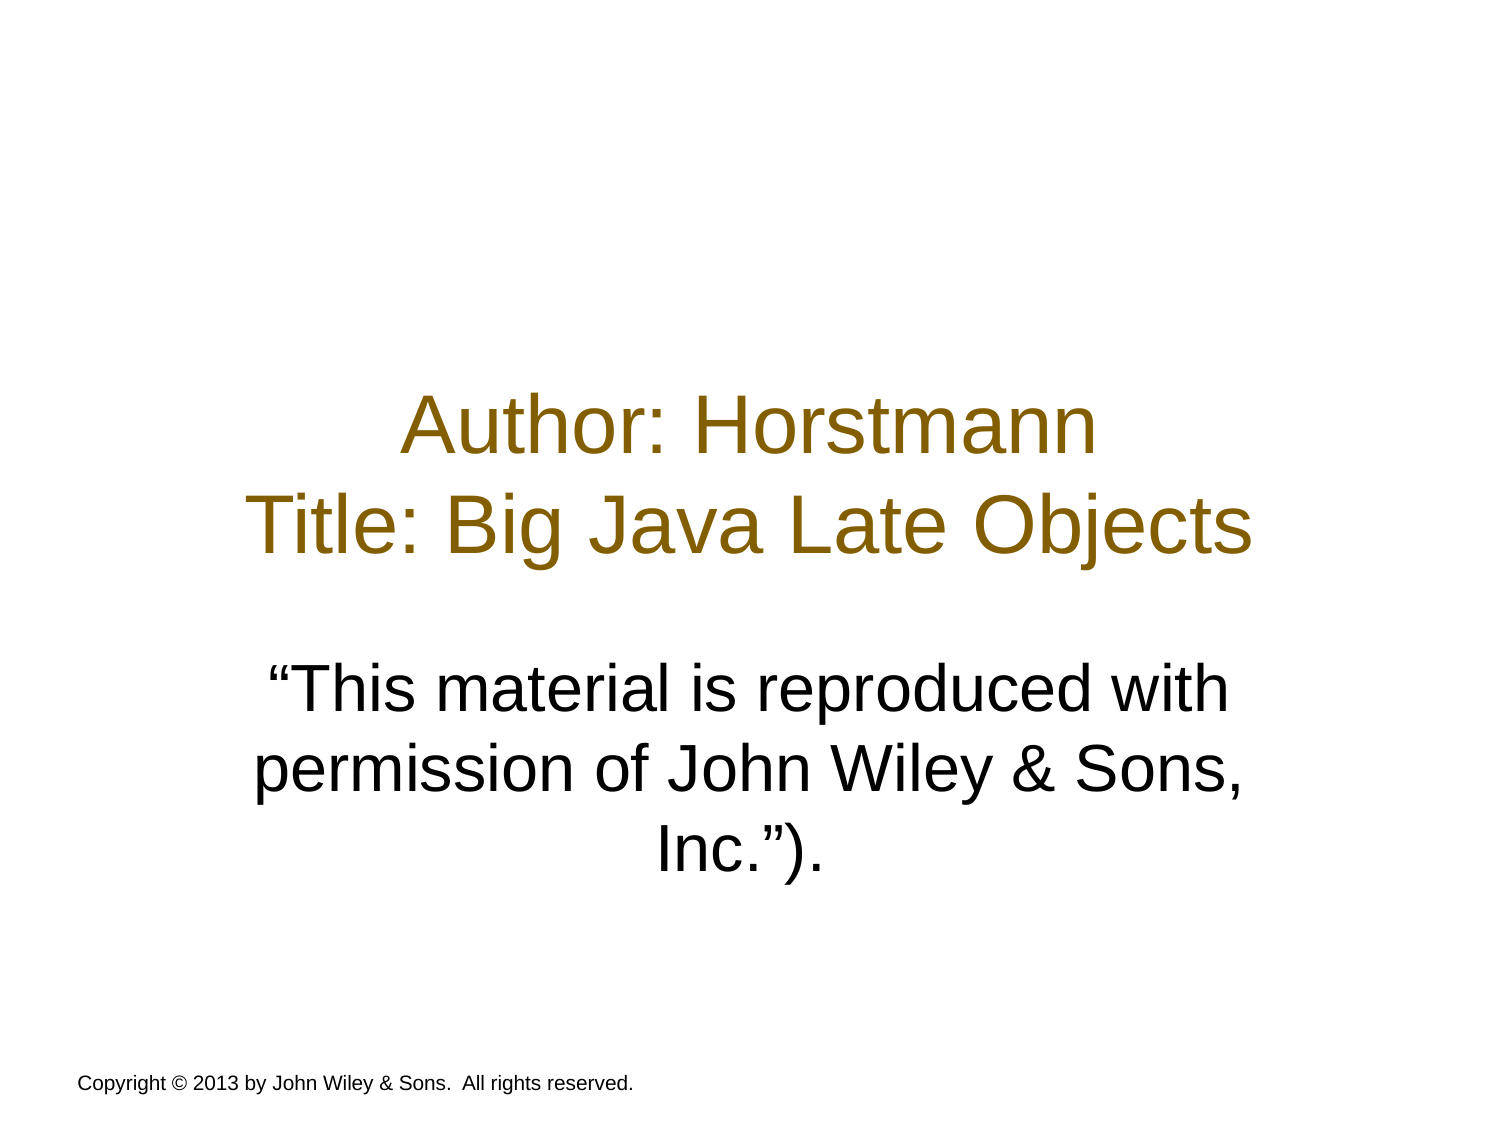

# Author: Horstmann Title: Big Java Late Objects
“This material is reproduced with permission of John Wiley & Sons, Inc.”).

Copyright © 2013 by John Wiley & Sons.  All rights reserved.